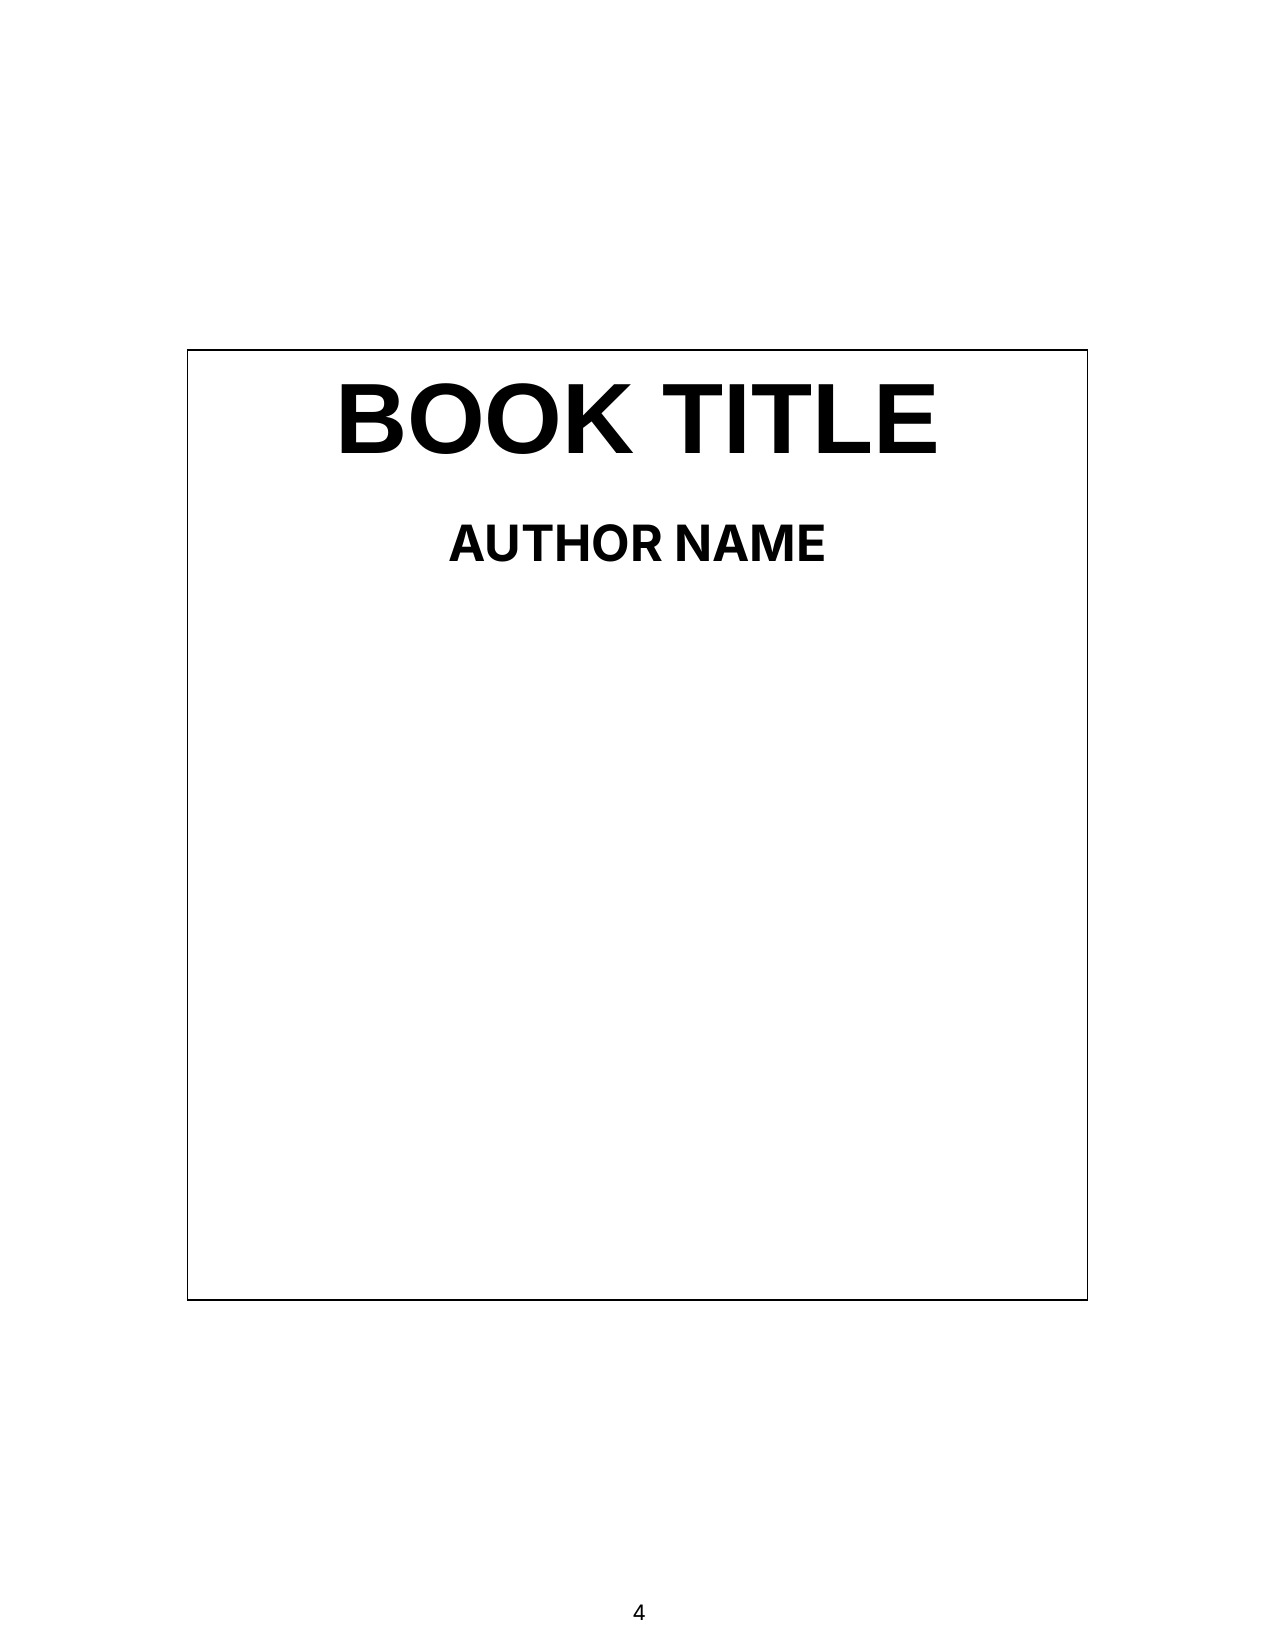

| BOOK TITLE   AUTHOR NAME |
| --- |
4